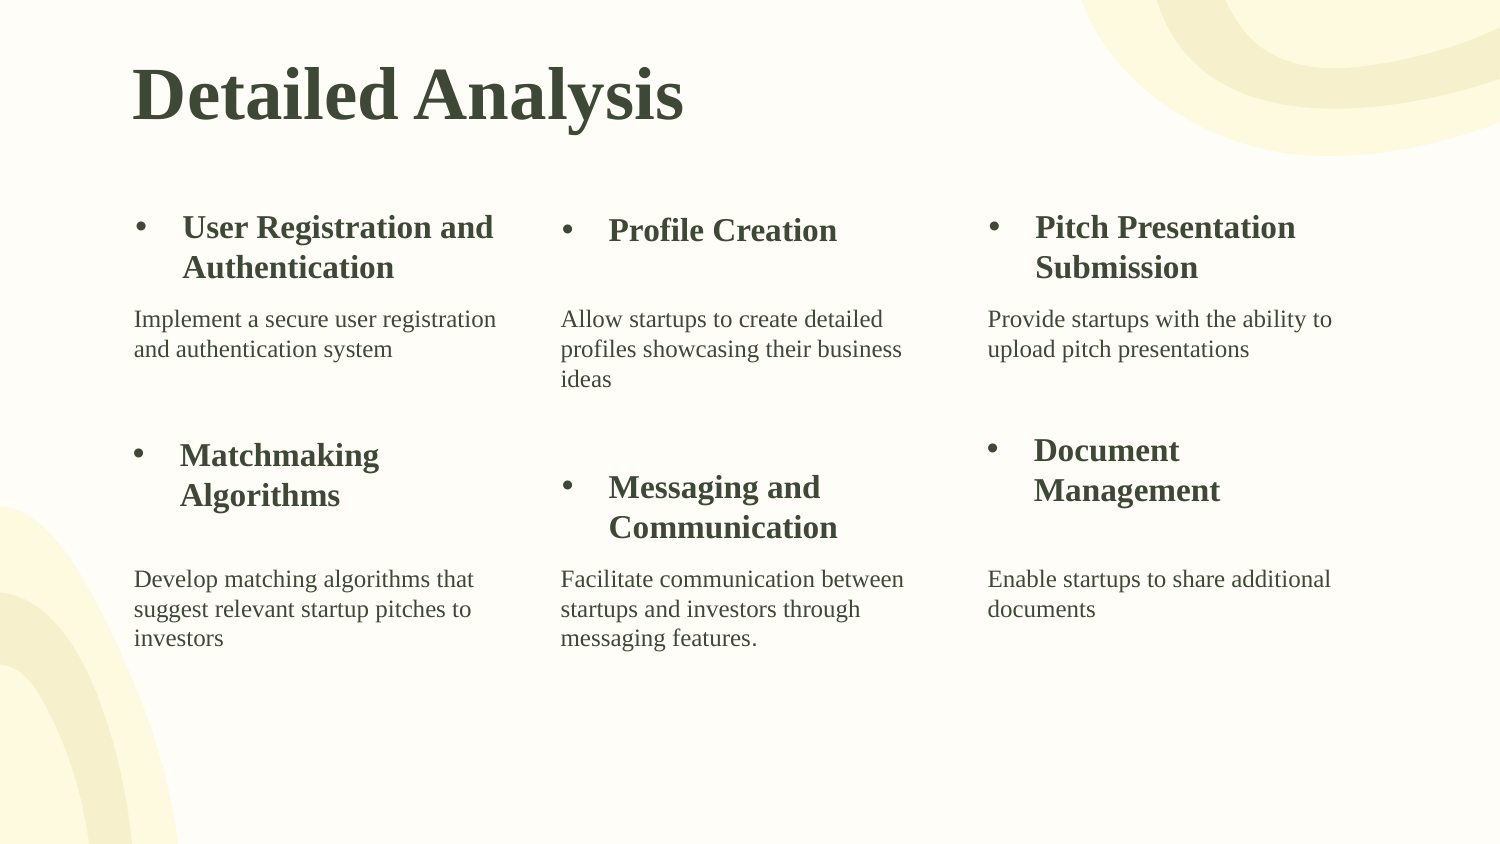

# Detailed Analysis
Profile Creation
User Registration and Authentication
Pitch Presentation Submission
Implement a secure user registration and authentication system

Allow startups to create detailed profiles showcasing their business ideas

Provide startups with the ability to upload pitch presentations

Document Management
Matchmaking Algorithms
Messaging and Communication
Develop matching algorithms that suggest relevant startup pitches to investors

Facilitate communication between startups and investors through messaging features.

Enable startups to share additional documents